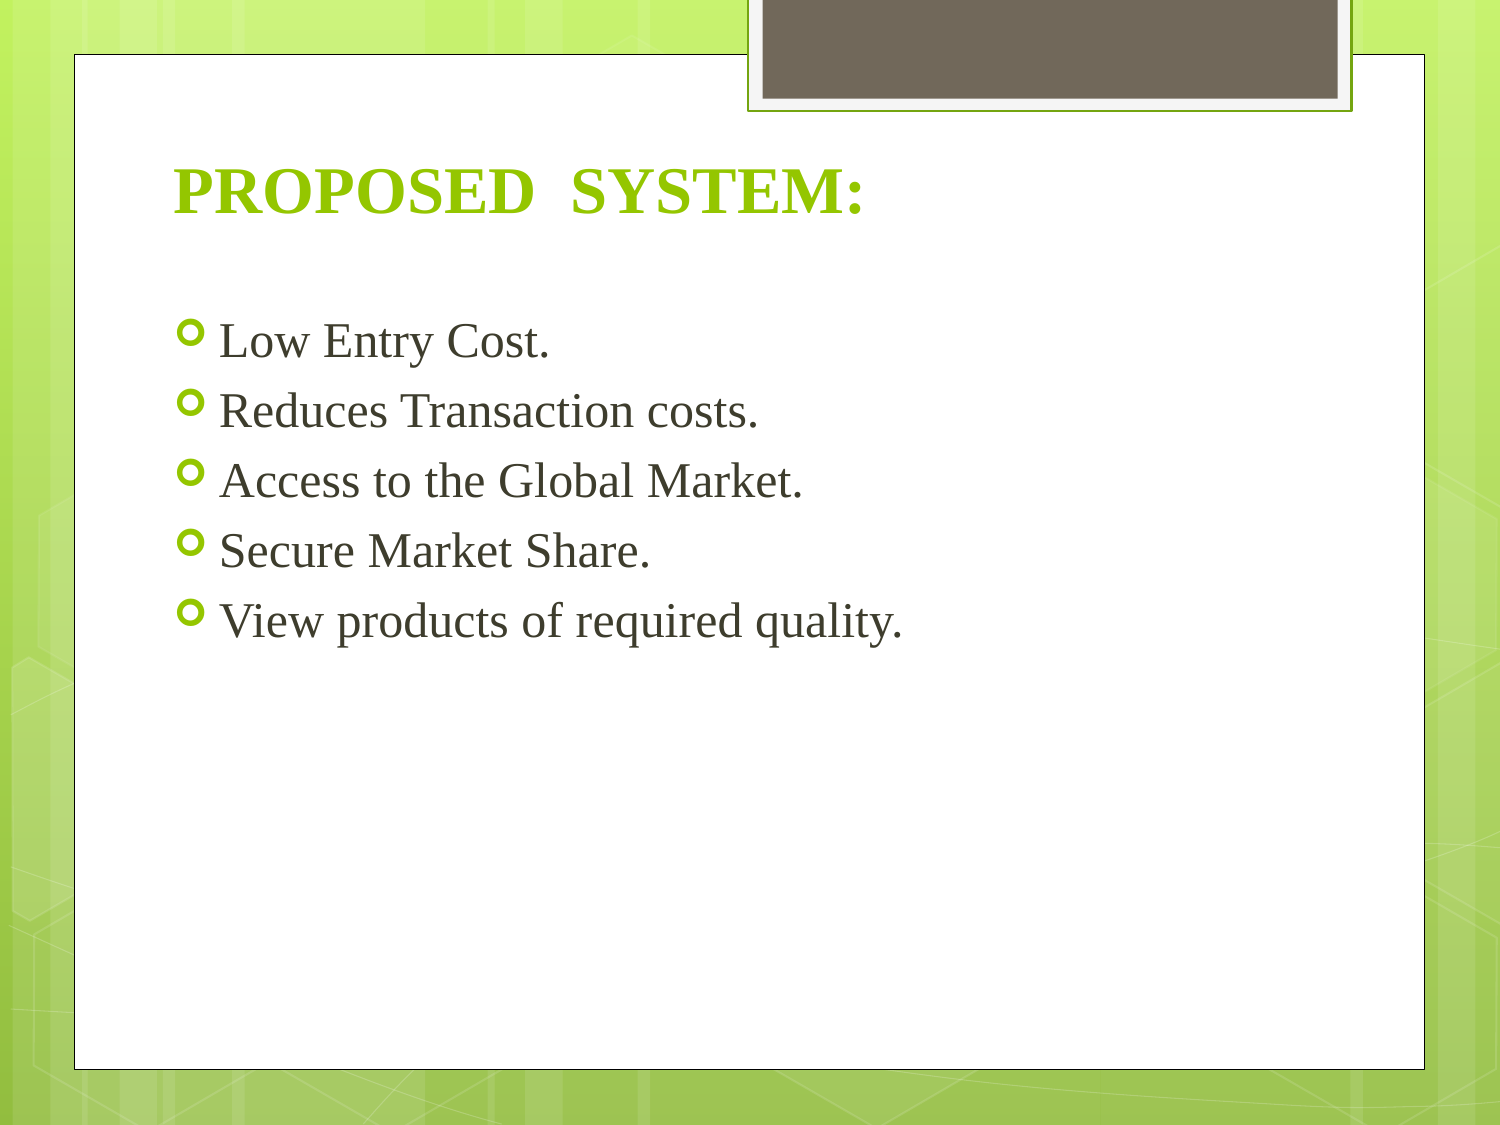

PROPOSED  SYSTEM:

Low Entry Cost.
Reduces Transaction costs.
Access to the Global Market.
Secure Market Share.
View products of required quality.